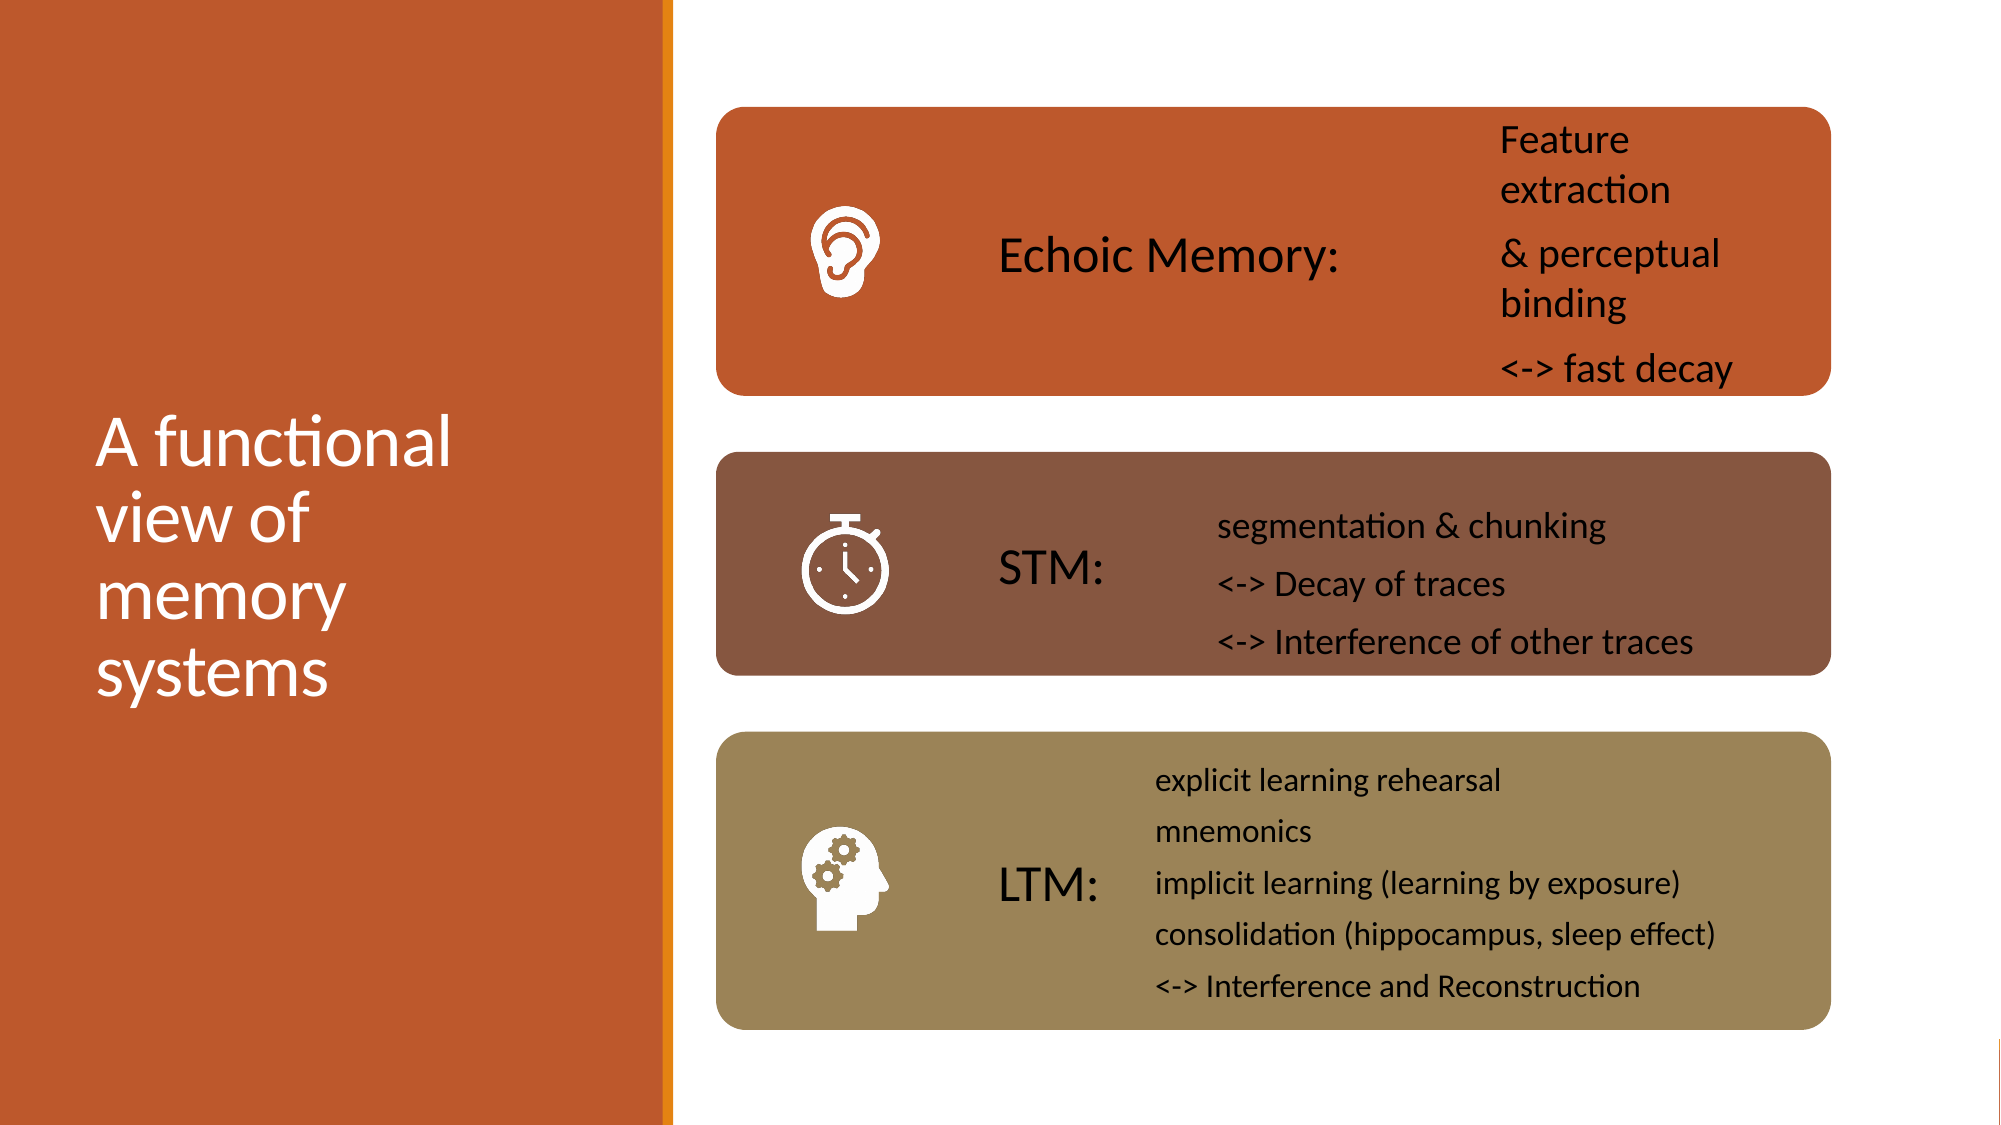

# A functional view of memory systems
Echoic Memory:
Feature extraction
& perceptual binding
<-> fast decay
STM:

segmentation & chunking
<-> Decay of traces
<-> Interference of other traces
LTM:
explicit learning rehearsal
mnemonics
implicit learning (learning by exposure)
consolidation (hippocampus, sleep effect)
<-> Interference and Reconstruction